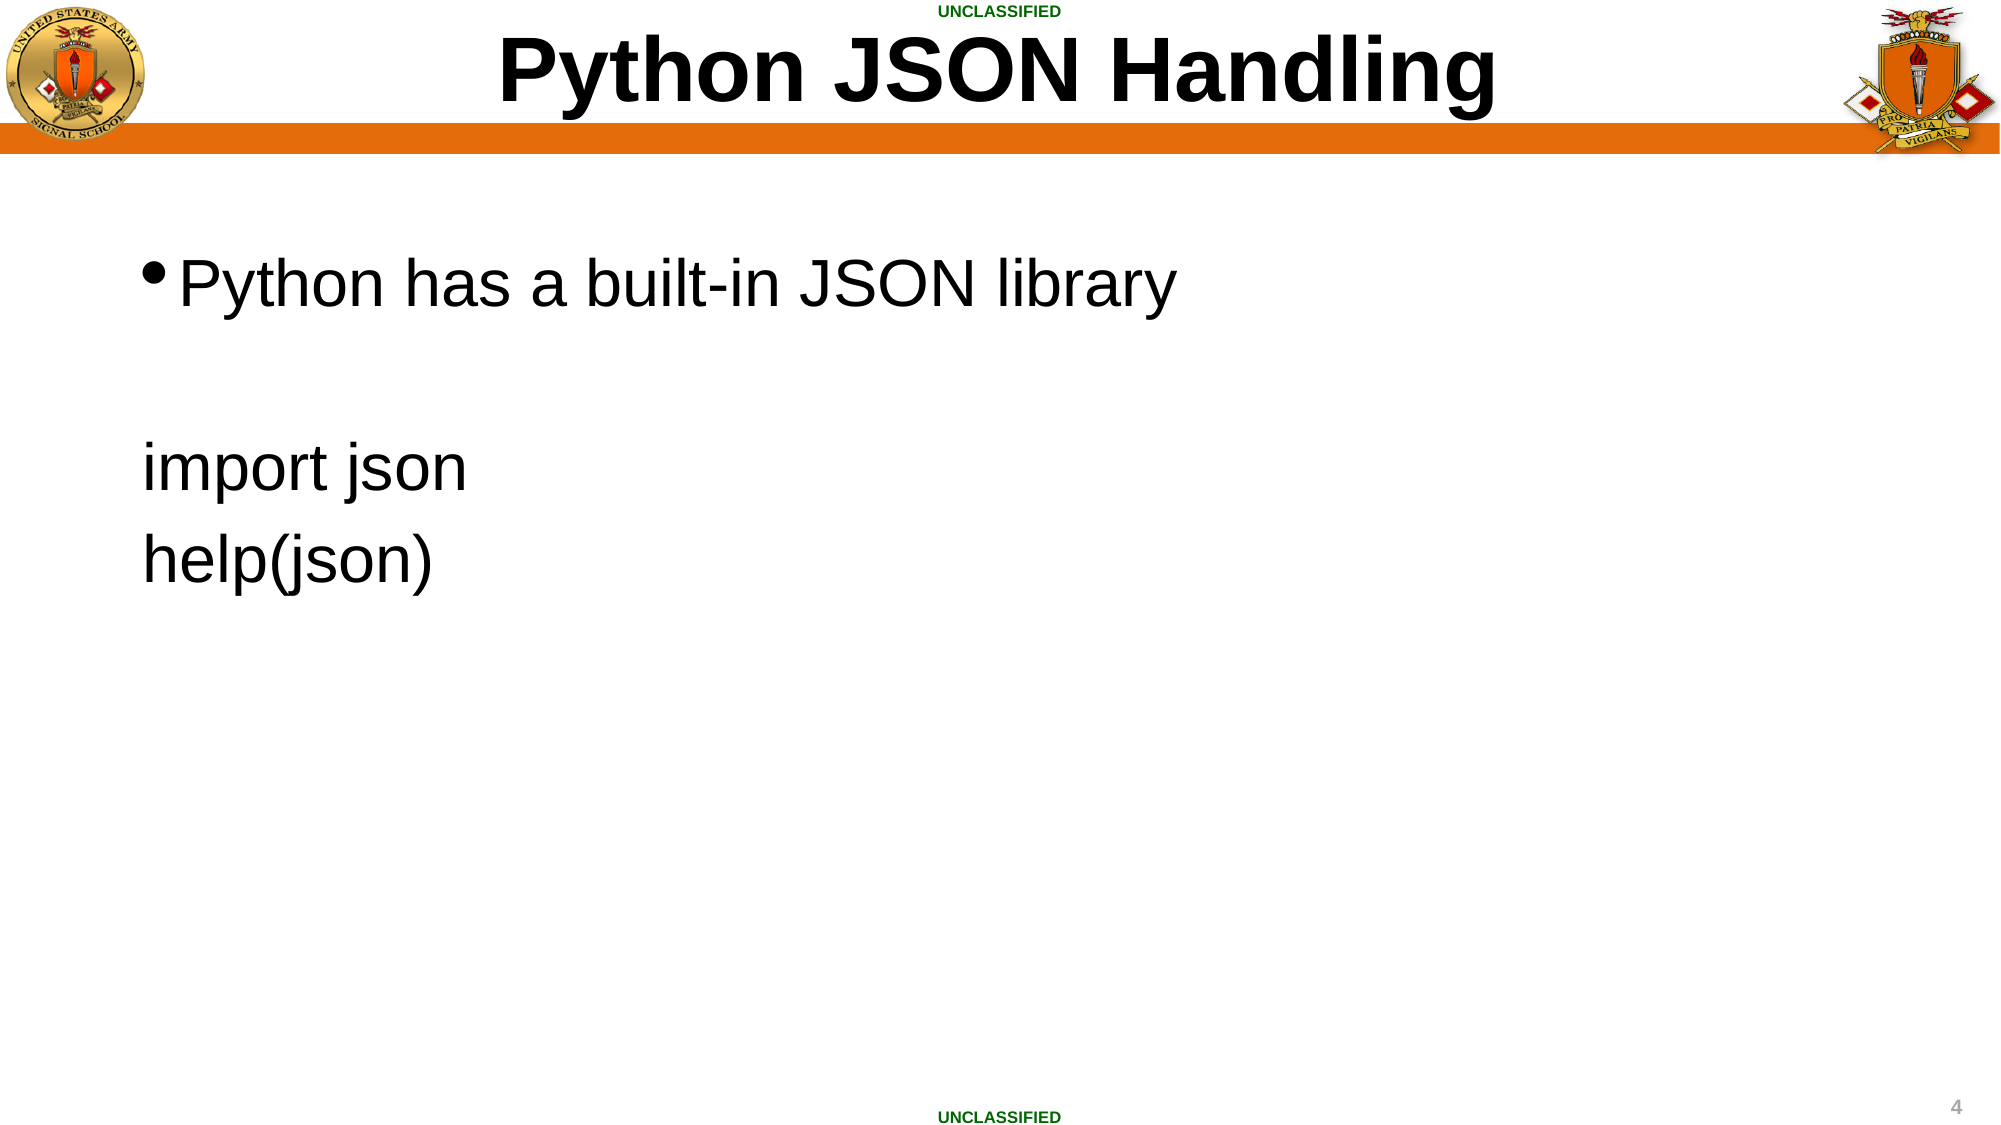

Python JSON Handling
Python has a built-in JSON library

import json
help(json)